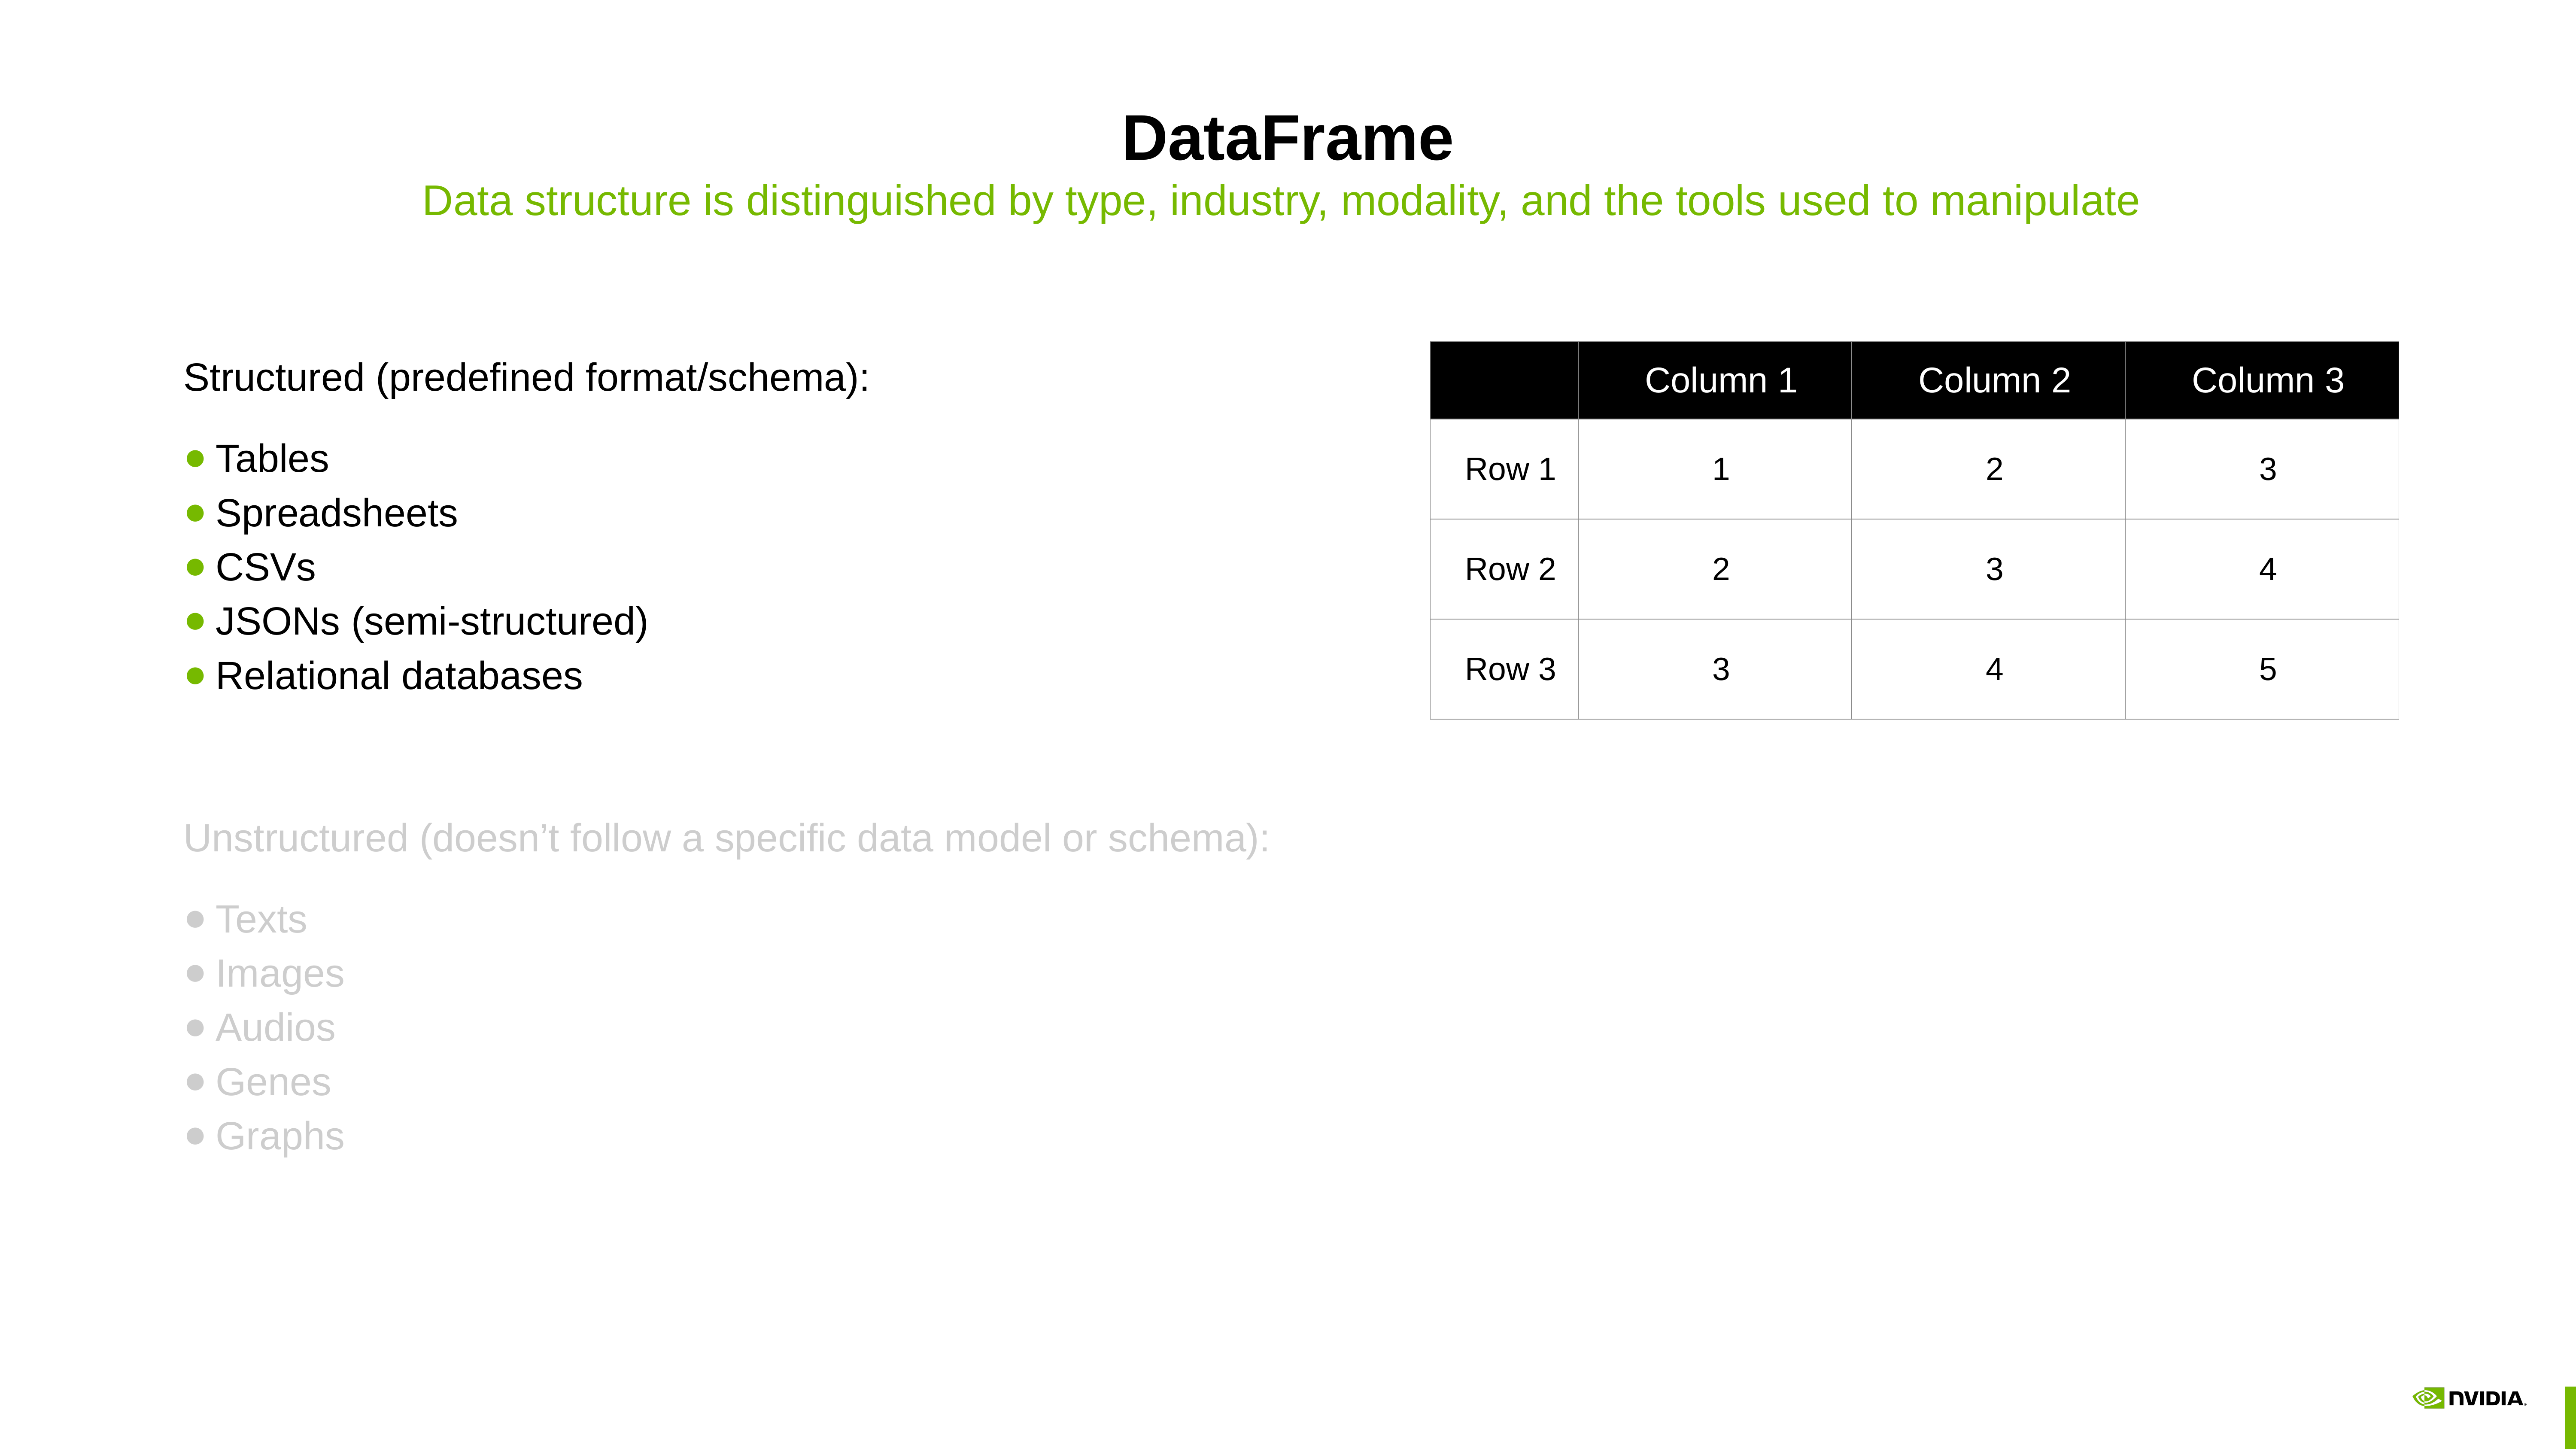

# DataFrame
Data structure is distinguished by type, industry, modality, and the tools used to manipulate
Structured (predefined format/schema):
Tables
Spreadsheets
CSVs
JSONs (semi-structured)
Relational databases

Unstructured (doesn’t follow a specific data model or schema):
Texts
Images
Audios
Genes
Graphs

|  | Column 1 | Column 2 | Column 3 |
| --- | --- | --- | --- |
| Row 1 | 1 | 2 | 3 |
| Row 2 | 2 | 3 | 4 |
| Row 3 | 3 | 4 | 5 |